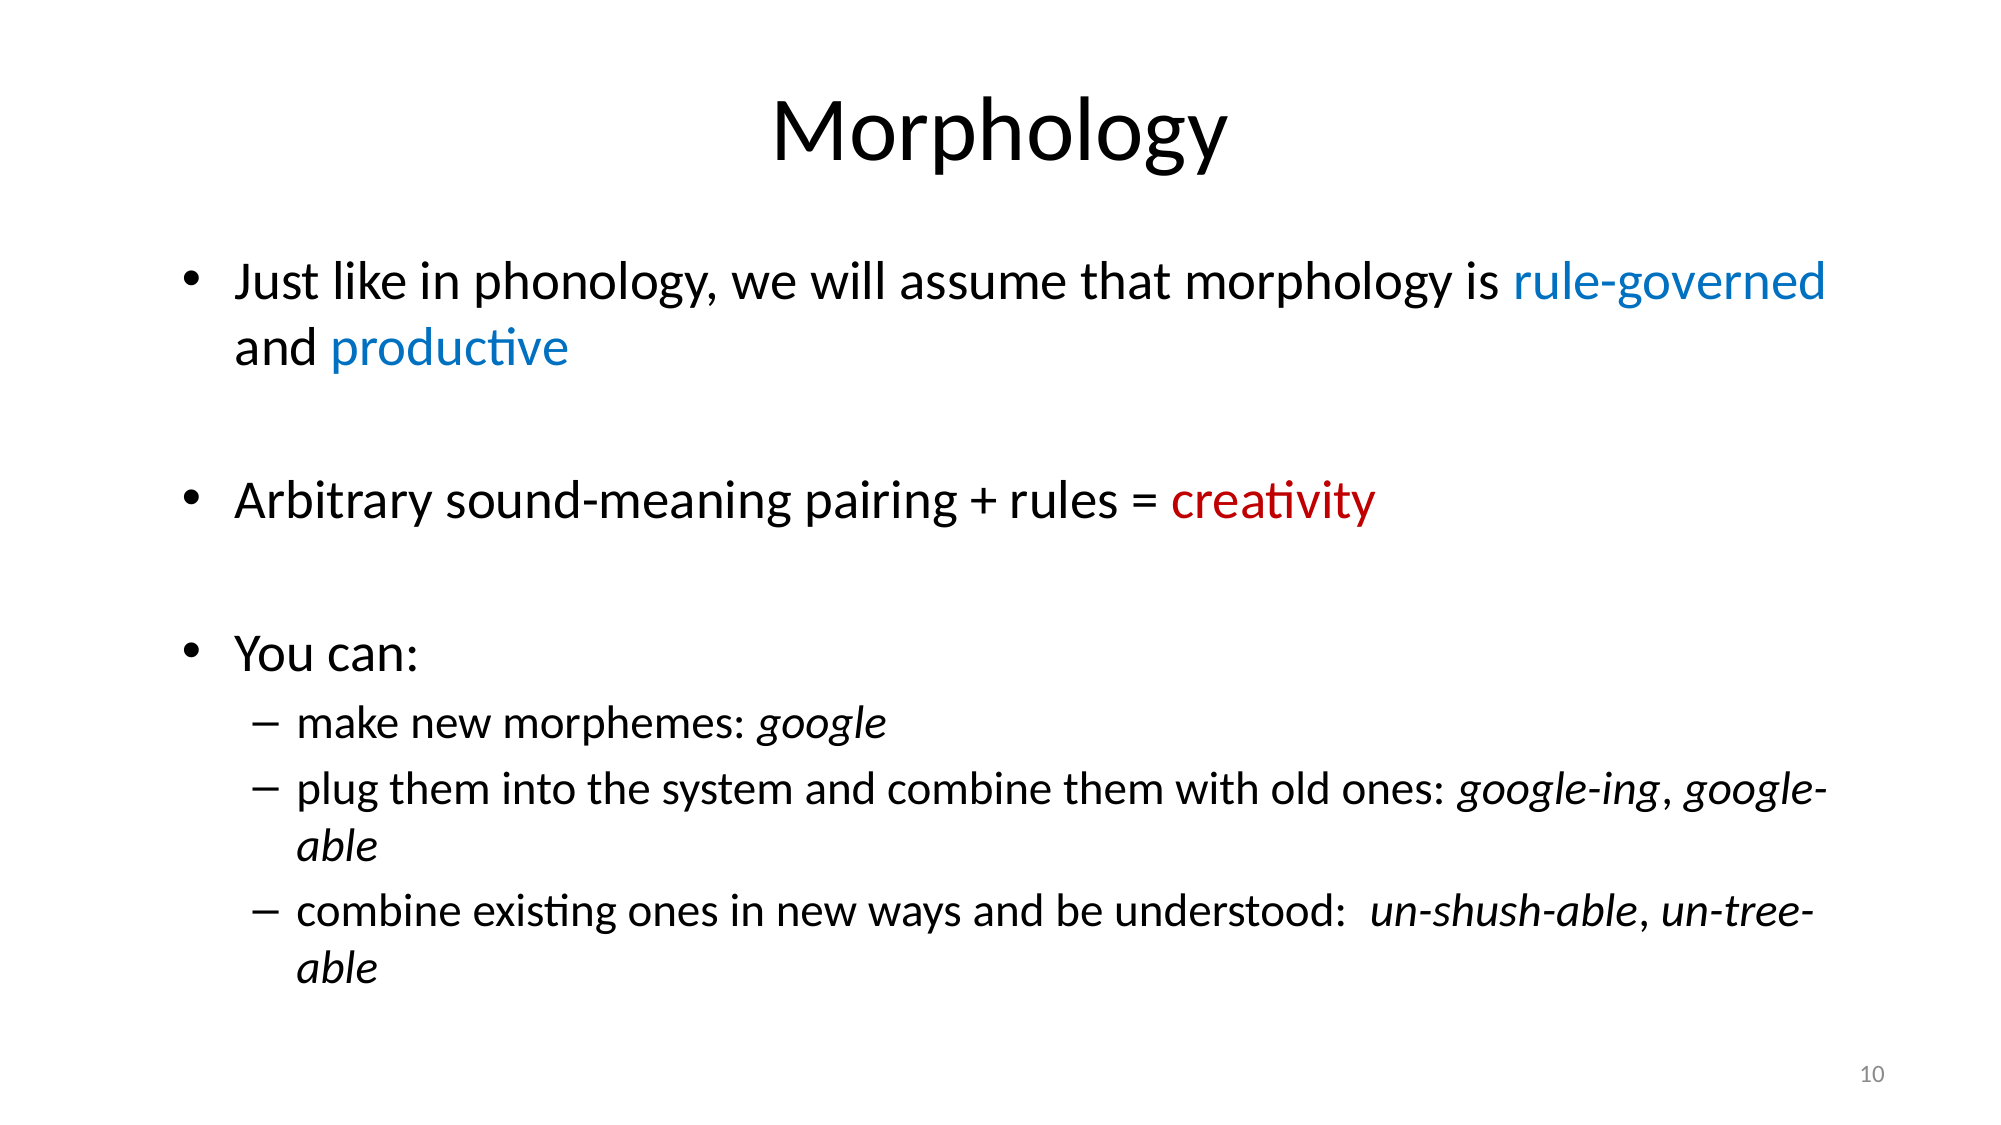

# Morphology
Just like in phonology, we will assume that morphology is rule-governed and productive

Arbitrary sound-meaning pairing + rules = creativity

You can:
make new morphemes: google
plug them into the system and combine them with old ones: google-ing, google-able
combine existing ones in new ways and be understood:  un-shush-able, un-tree-able

10